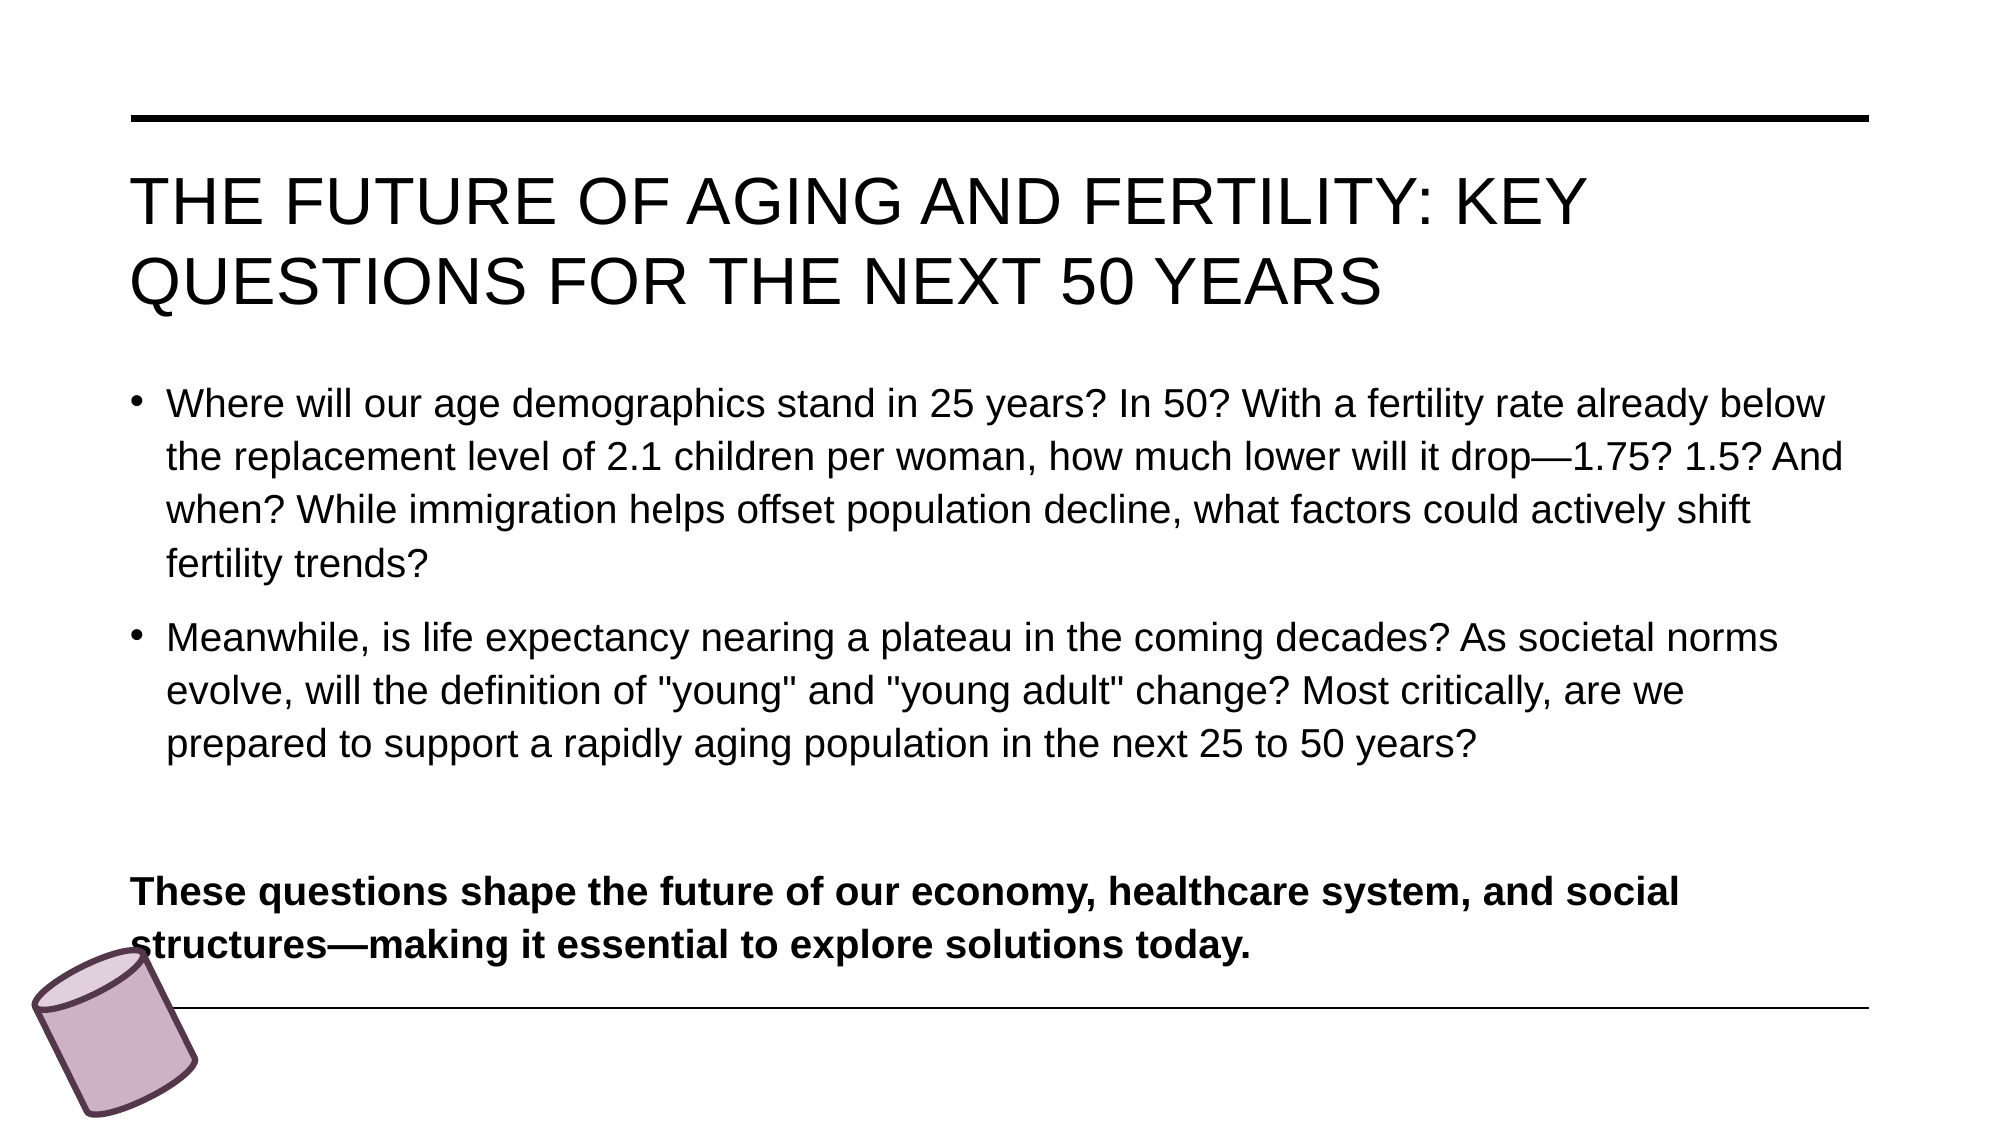

# The Future of Aging and Fertility: Key Questions for the Next 50 Years
Where will our age demographics stand in 25 years? In 50? With a fertility rate already below the replacement level of 2.1 children per woman, how much lower will it drop—1.75? 1.5? And when? While immigration helps offset population decline, what factors could actively shift fertility trends?
Meanwhile, is life expectancy nearing a plateau in the coming decades? As societal norms evolve, will the definition of "young" and "young adult" change? Most critically, are we prepared to support a rapidly aging population in the next 25 to 50 years?

These questions shape the future of our economy, healthcare system, and social structures—making it essential to explore solutions today.